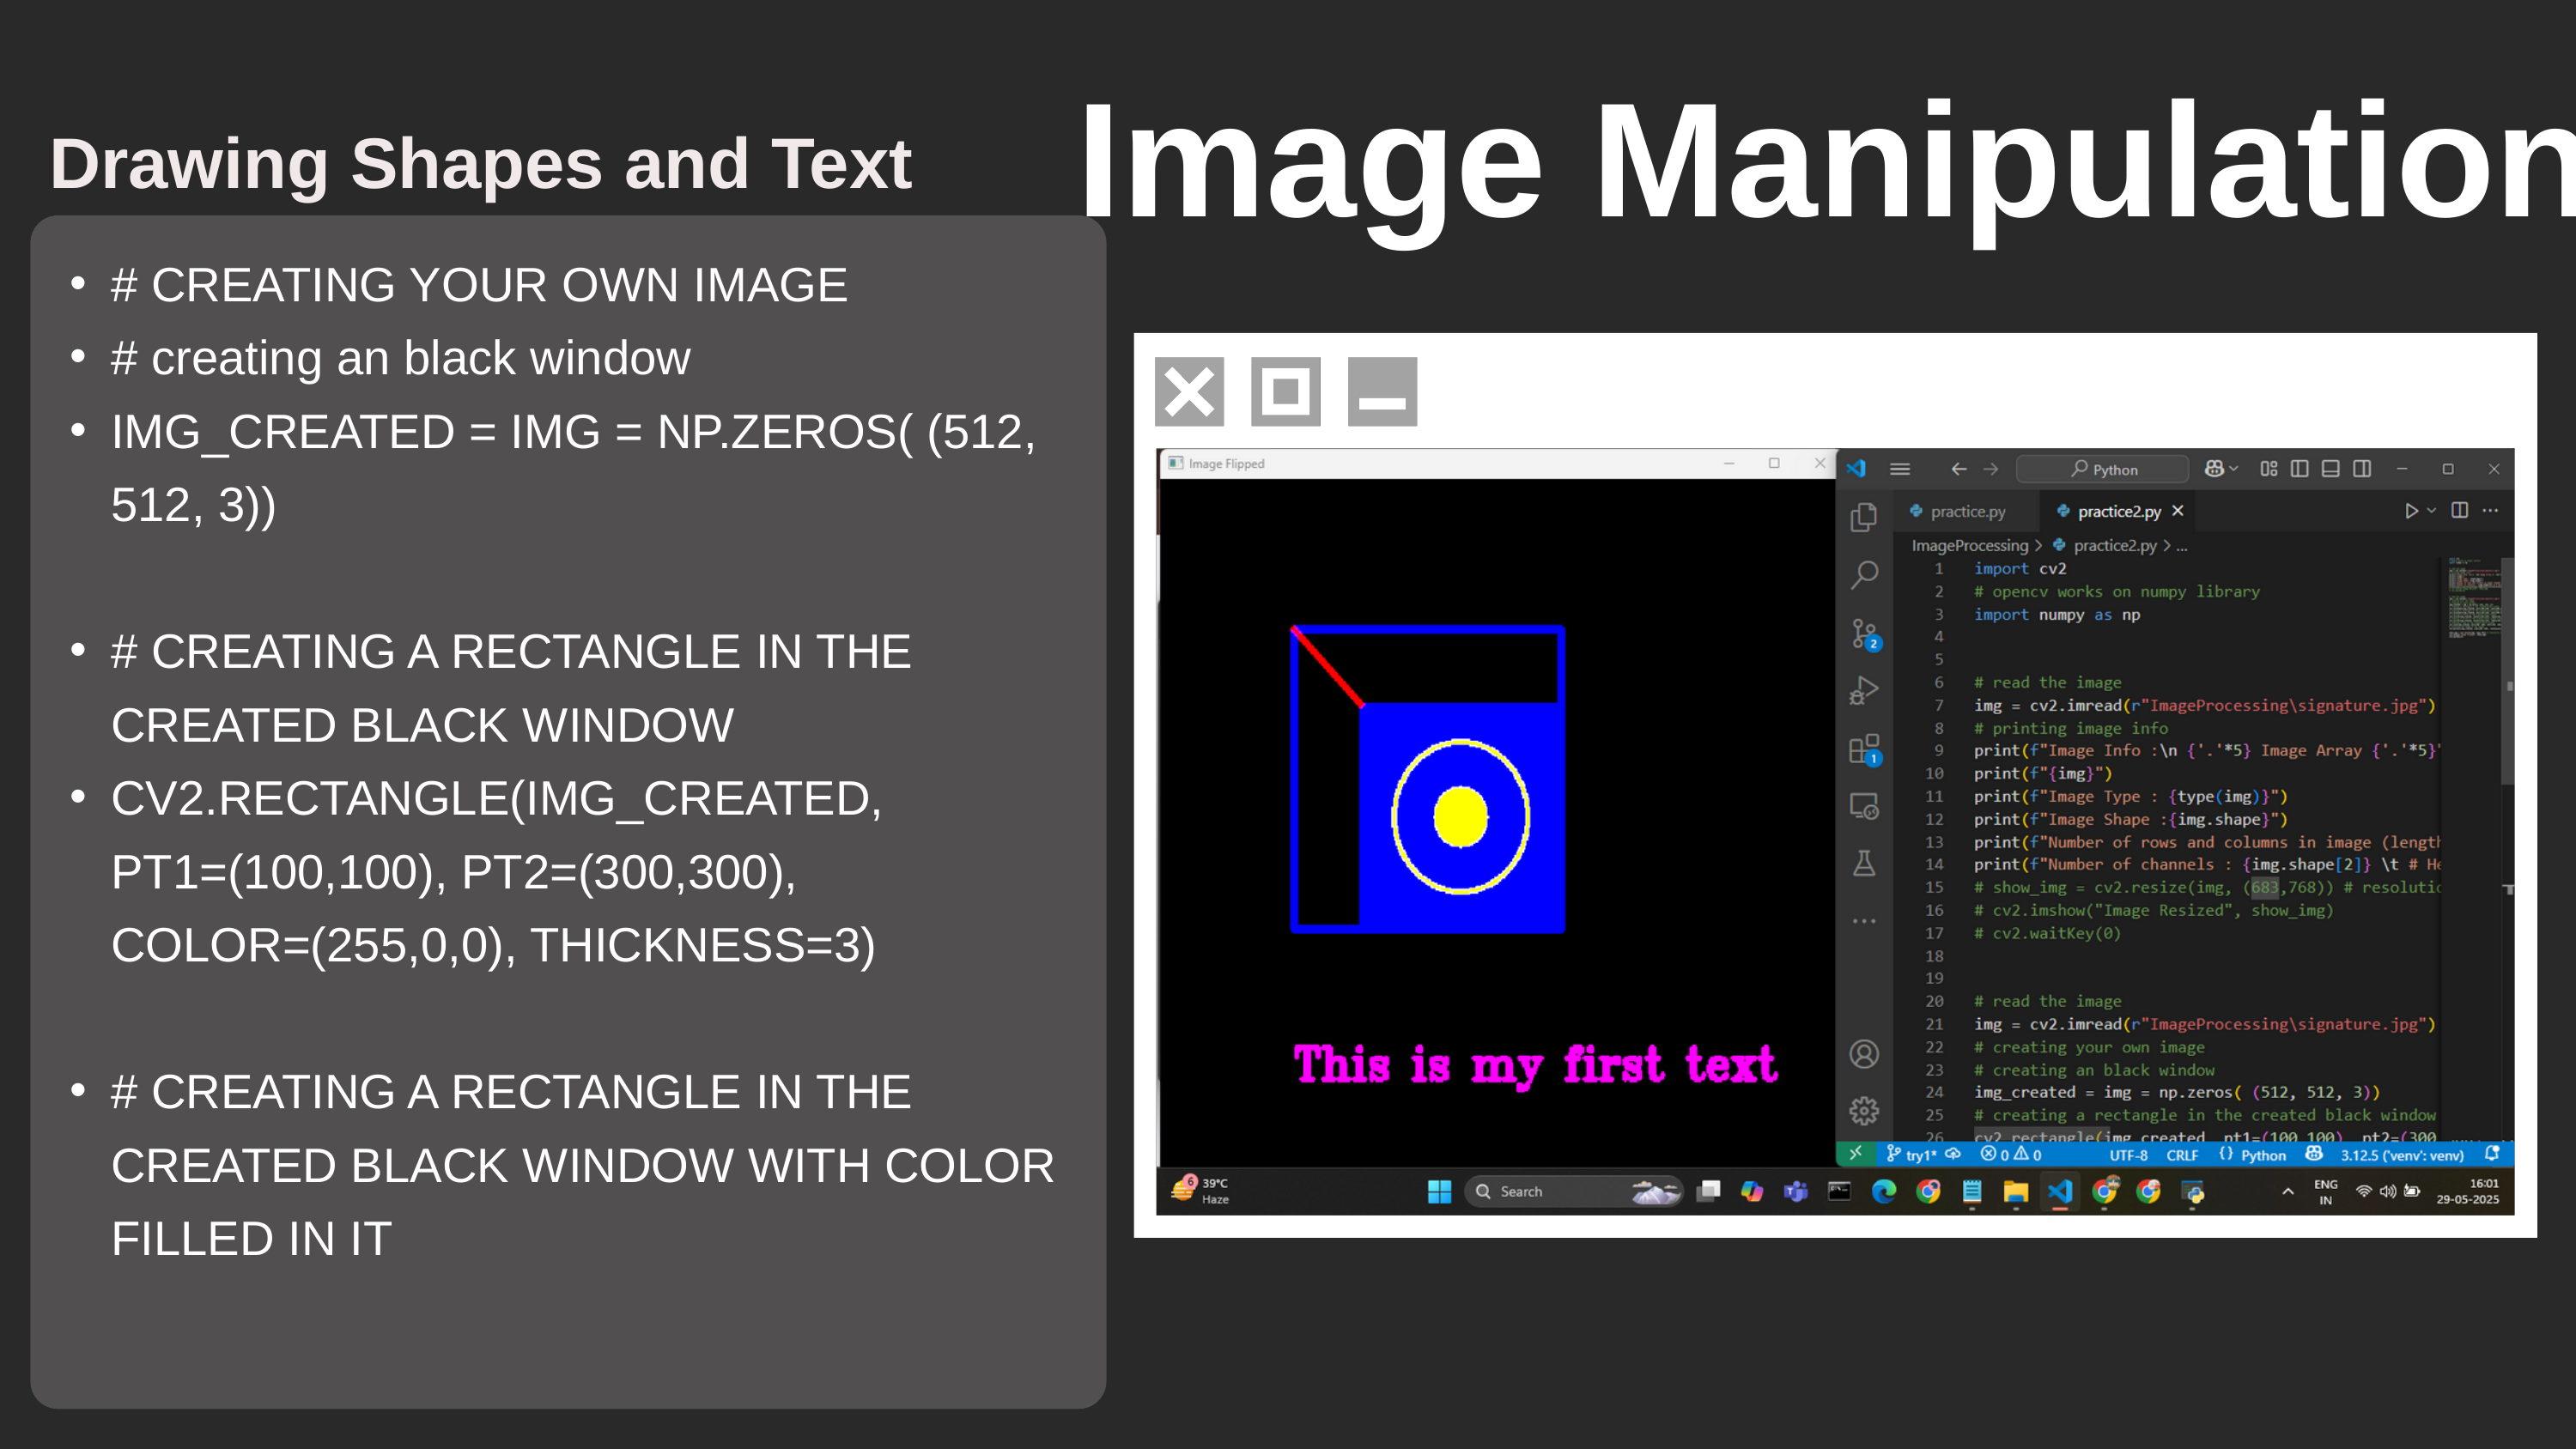

Image Manipulation

 Drawing Shapes and Text

# CREATING YOUR OWN IMAGE
# creating an black window
IMG_CREATED = IMG = NP.ZEROS( (512, 512, 3))

# CREATING A RECTANGLE IN THE CREATED BLACK WINDOW
CV2.RECTANGLE(IMG_CREATED, PT1=(100,100), PT2=(300,300), COLOR=(255,0,0), THICKNESS=3)

# CREATING A RECTANGLE IN THE CREATED BLACK WINDOW WITH COLOR FILLED IN IT